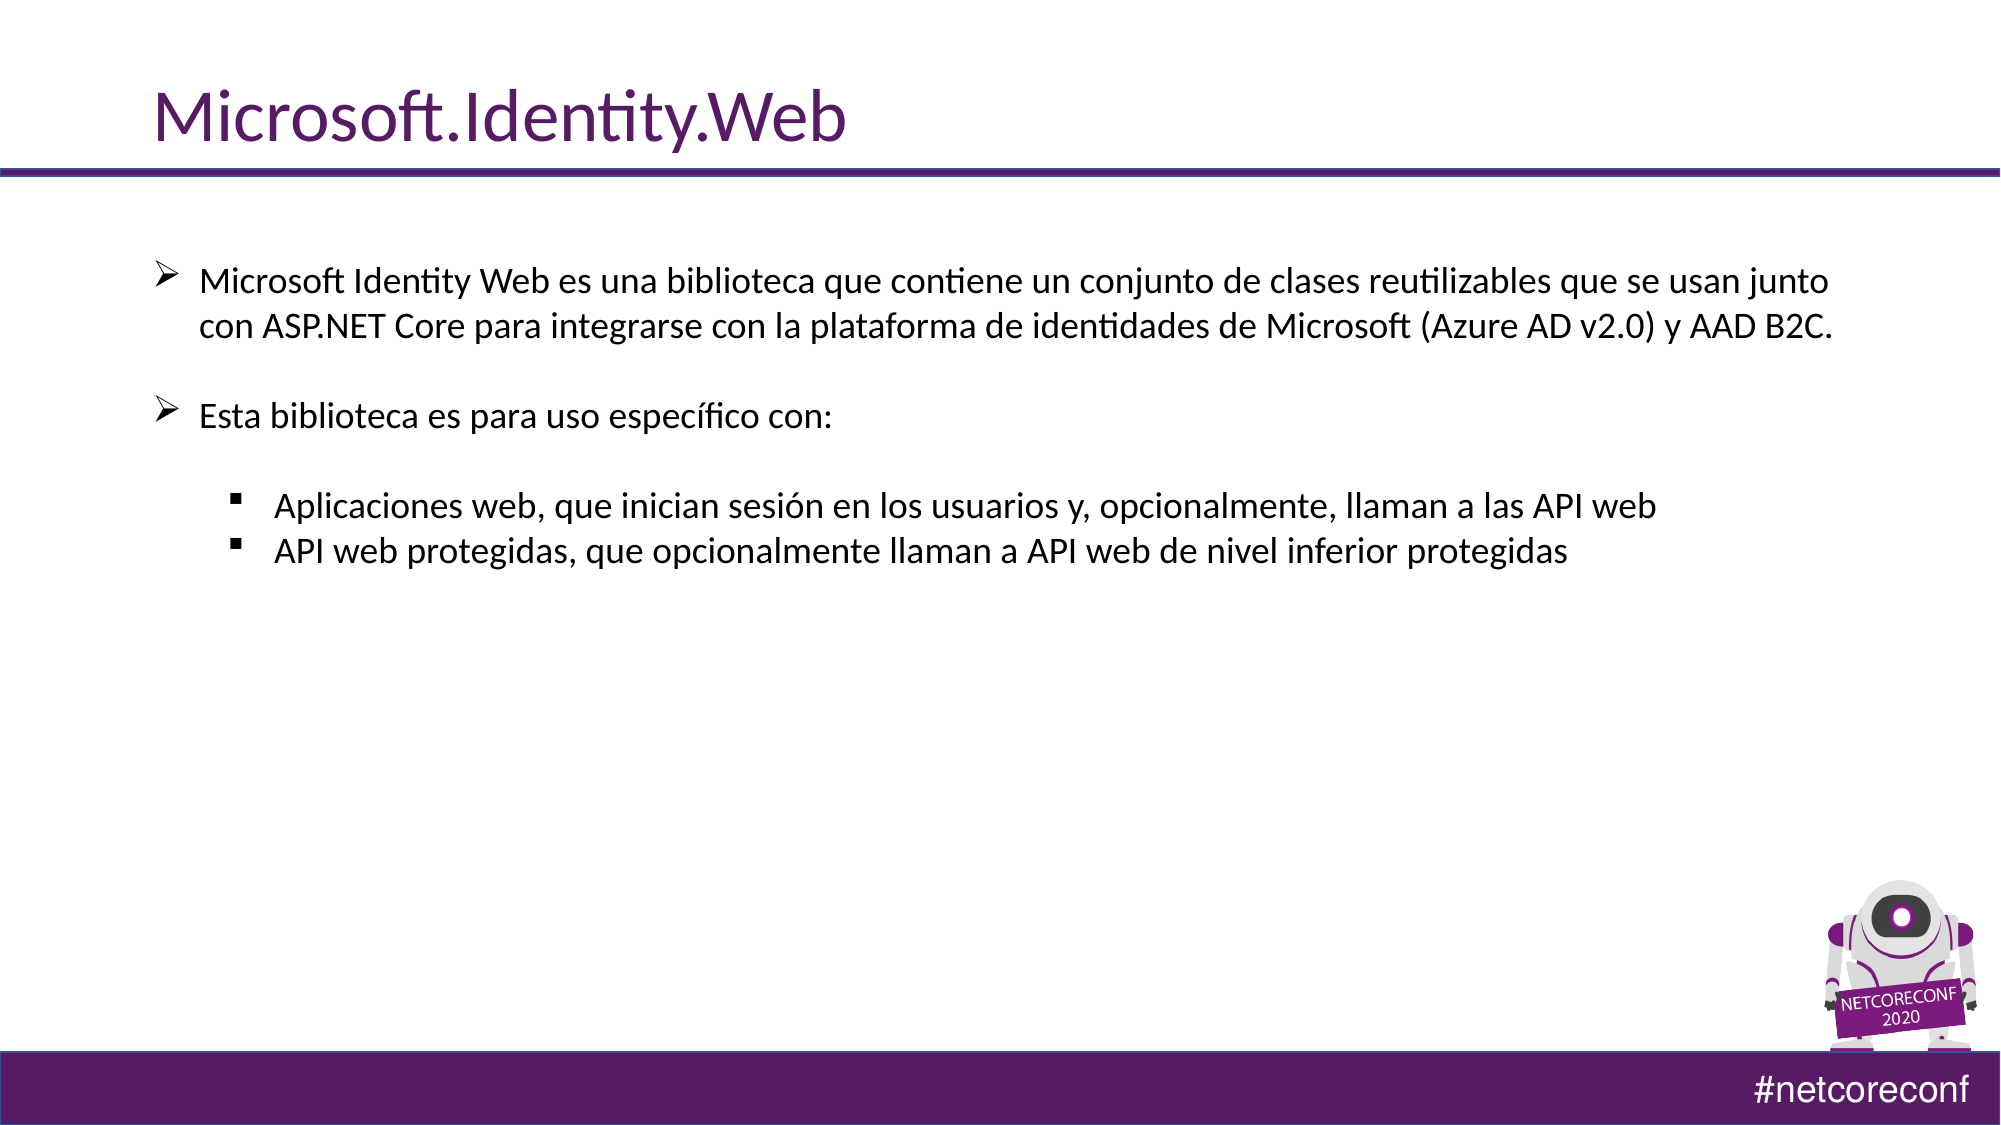

# Microsoft.Identity.Web
Microsoft Identity Web es una biblioteca que contiene un conjunto de clases reutilizables que se usan junto con ASP.NET Core para integrarse con la plataforma de identidades de Microsoft (Azure AD v2.0) y AAD B2C.

Esta biblioteca es para uso específico con:

Aplicaciones web, que inician sesión en los usuarios y, opcionalmente, llaman a las API web
API web protegidas, que opcionalmente llaman a API web de nivel inferior protegidas